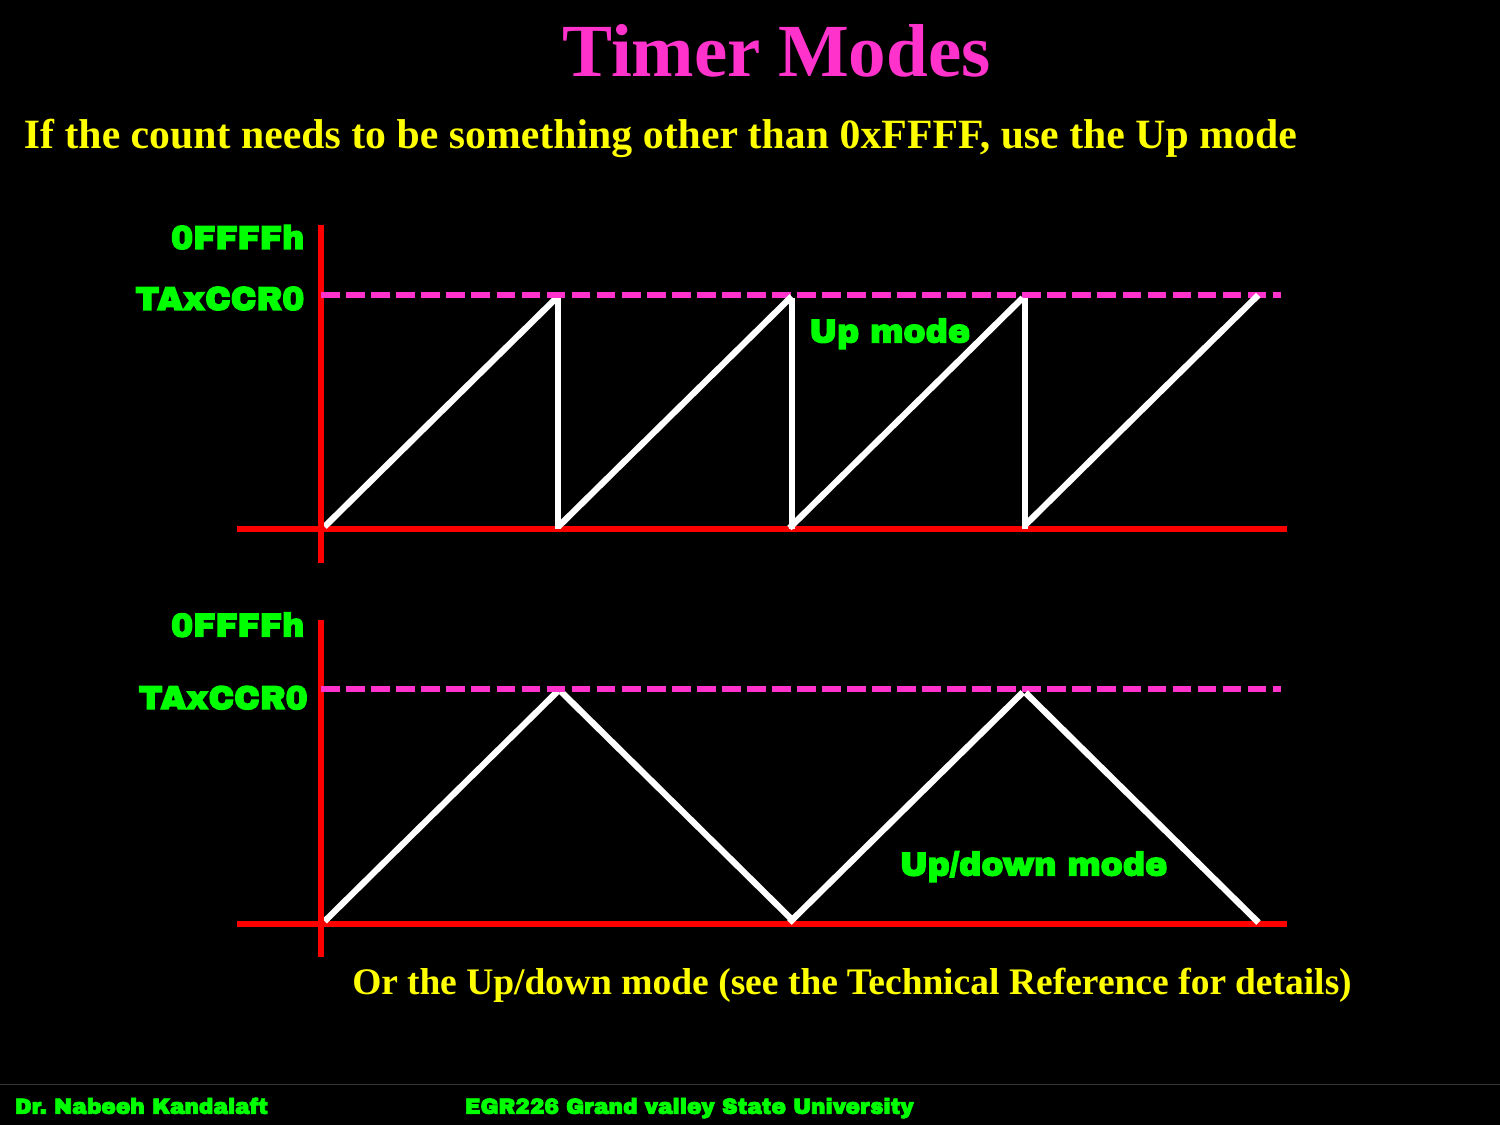

Timer Modes
If the count needs to be something other than 0xFFFF, use the Up mode
0FFFFh
TAxCCR0
Up mode
0FFFFh
TAxCCR0
Up/down mode
Or the Up/down mode (see the Technical Reference for details)
Dr. Nabeeh Kandalaft		EGR226 Grand valley State University